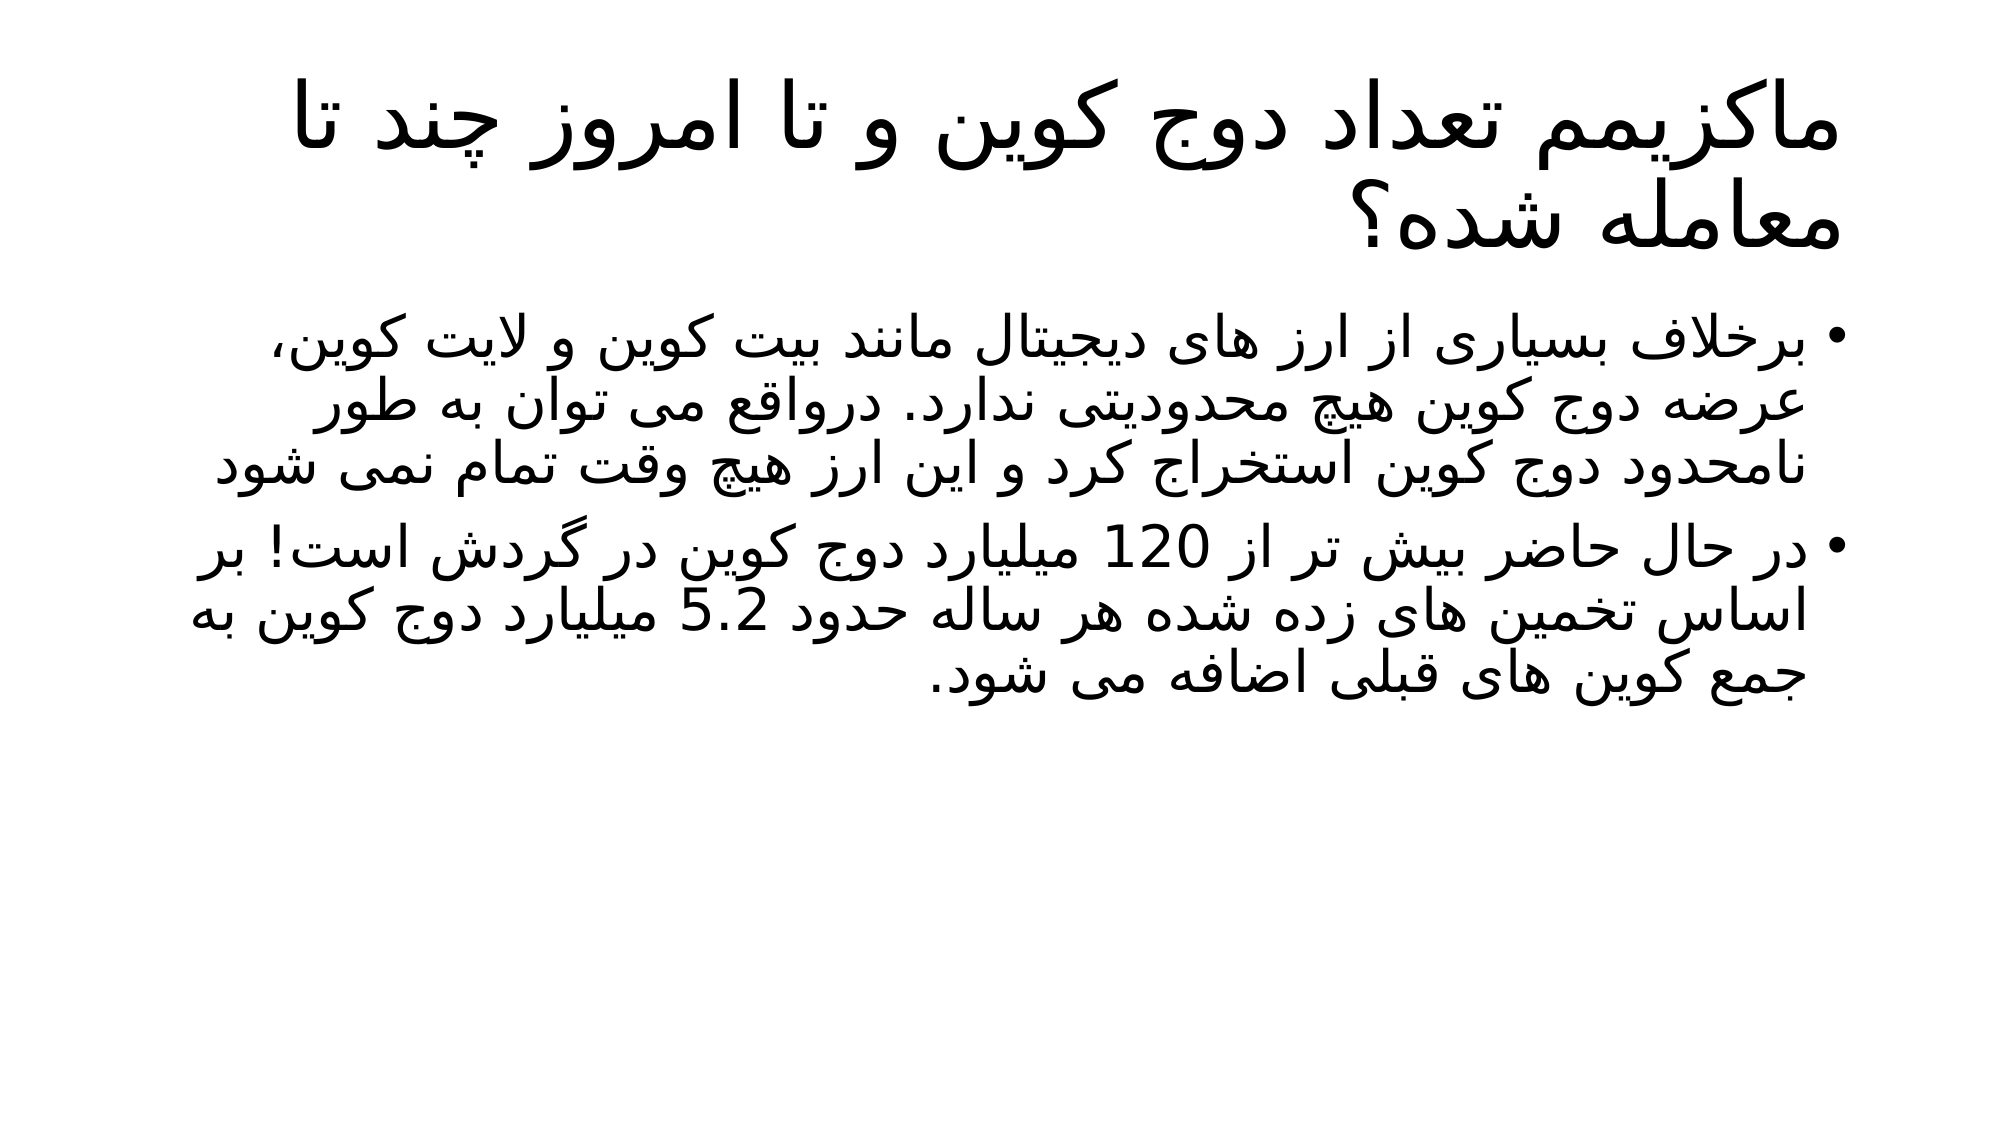

# ماکزیمم تعداد دوج کوین و تا امروز چند تا معامله شده؟
برخلاف بسیاری از ارز های دیجیتال مانند بیت کوین و لایت کوین، عرضه دوج کوین هیچ محدودیتی ندارد. درواقع می توان به طور نامحدود دوج کوین استخراج کرد و این ارز هیچ وقت تمام نمی شود
در حال حاضر بیش تر از 120 میلیارد دوج کوین در گردش است! بر اساس تخمین های زده شده هر ساله حدود 5.2 میلیارد دوج کوین به جمع کوین های قبلی اضافه می شود.